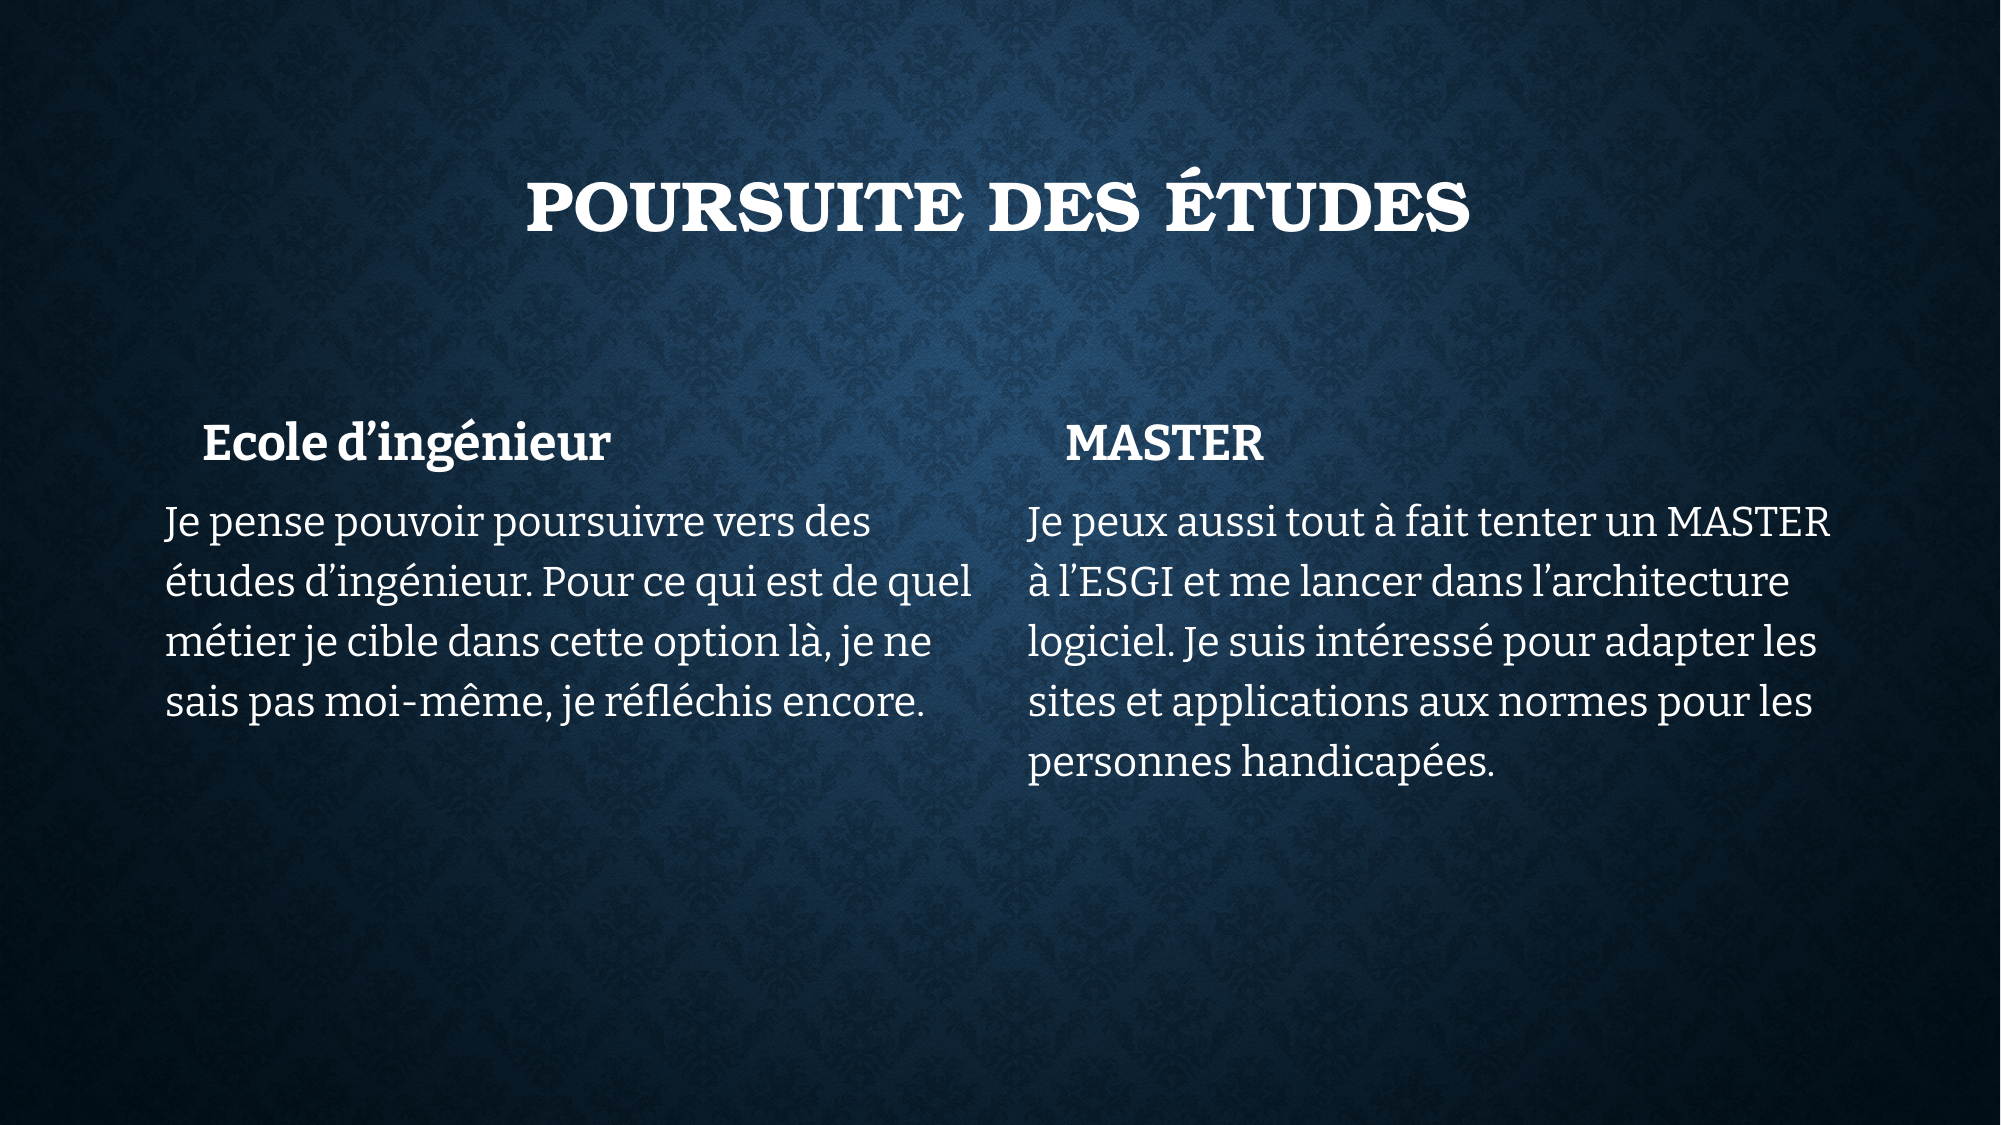

# Poursuite des études
Ecole d’ingénieur
MASTER
Je pense pouvoir poursuivre vers des études d’ingénieur. Pour ce qui est de quel métier je cible dans cette option là, je ne sais pas moi-même, je réfléchis encore.
Je peux aussi tout à fait tenter un MASTER à l’ESGI et me lancer dans l’architecture logiciel. Je suis intéressé pour adapter les sites et applications aux normes pour les personnes handicapées.